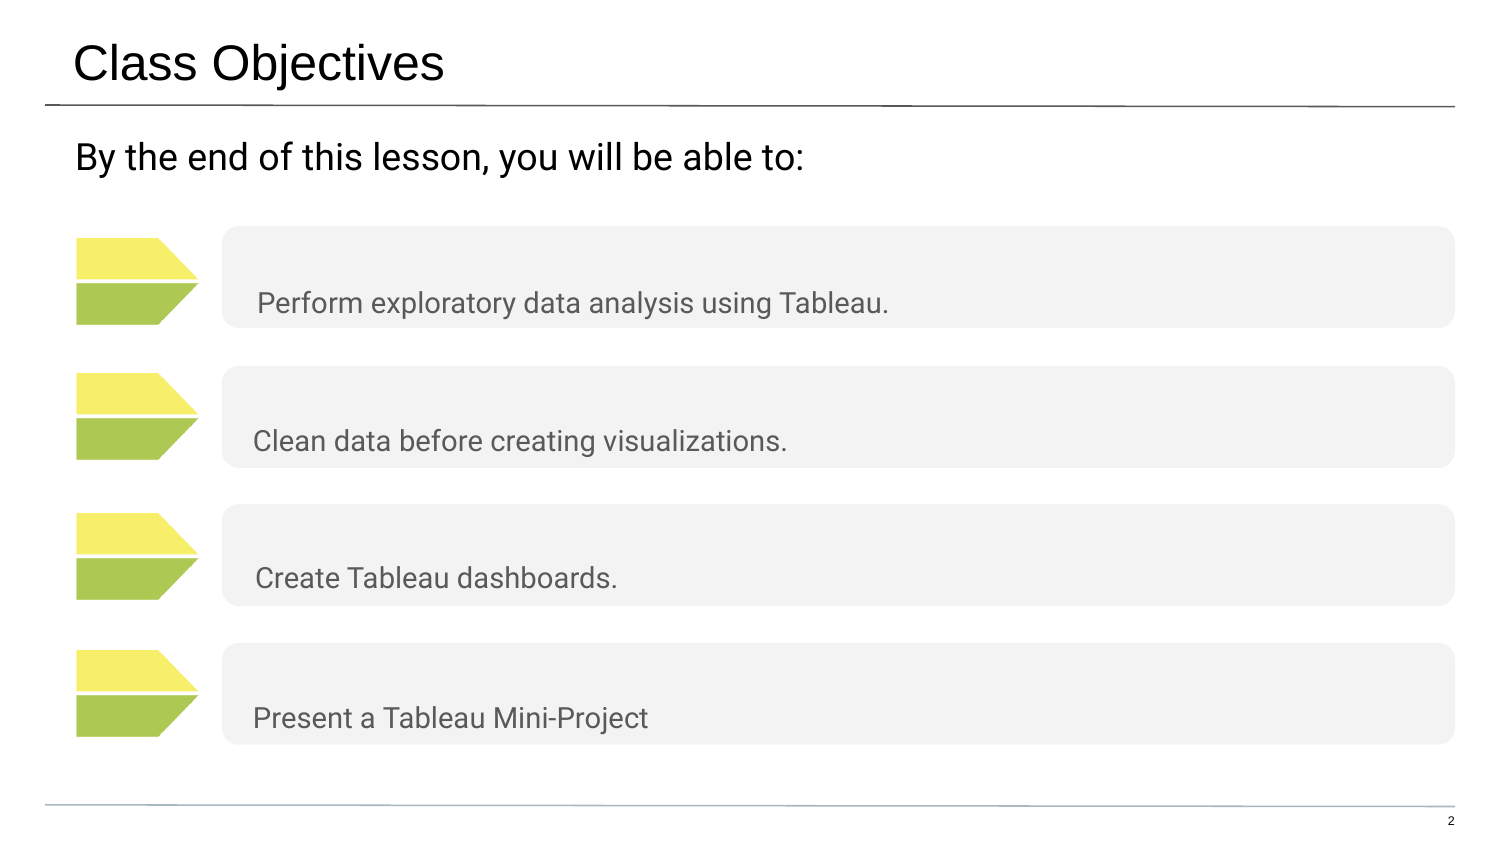

# Class Objectives

By the end of this lesson, you will be able to:
Perform exploratory data analysis using Tableau.
Clean data before creating visualizations.
Create Tableau dashboards.
Present a Tableau Mini-Project
2